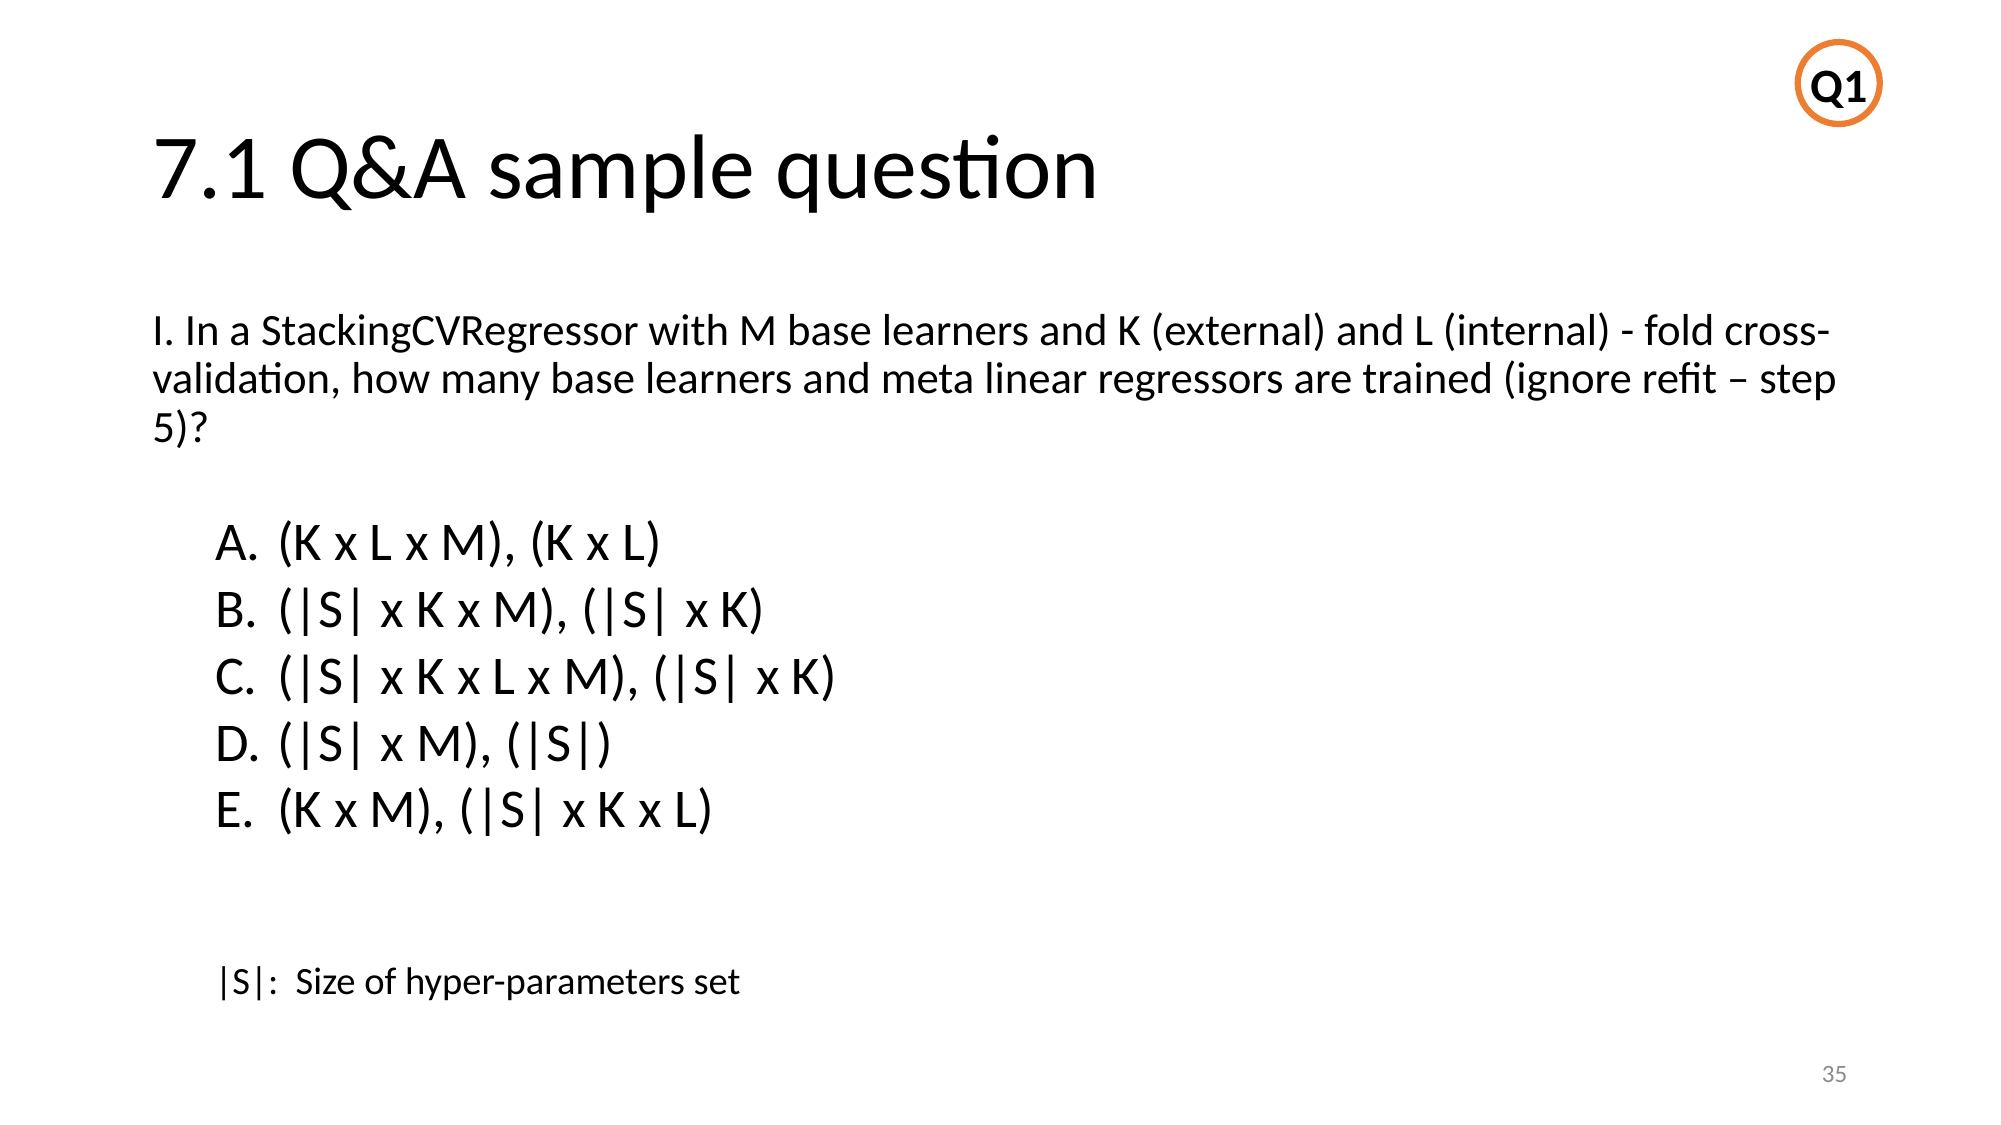

Q1
# 7.1 Q&A sample question
I. In a StackingCVRegressor with M base learners and K (external) and L (internal) - fold cross-validation, how many base learners and meta linear regressors are trained (ignore refit – step 5)?
(K x L x M), (K x L)
(|S| x K x M), (|S| x K)
(|S| x K x L x M), (|S| x K)
(|S| x M), (|S|)
(K x M), (|S| x K x L)

|S|:  Size of hyper-parameters set

35